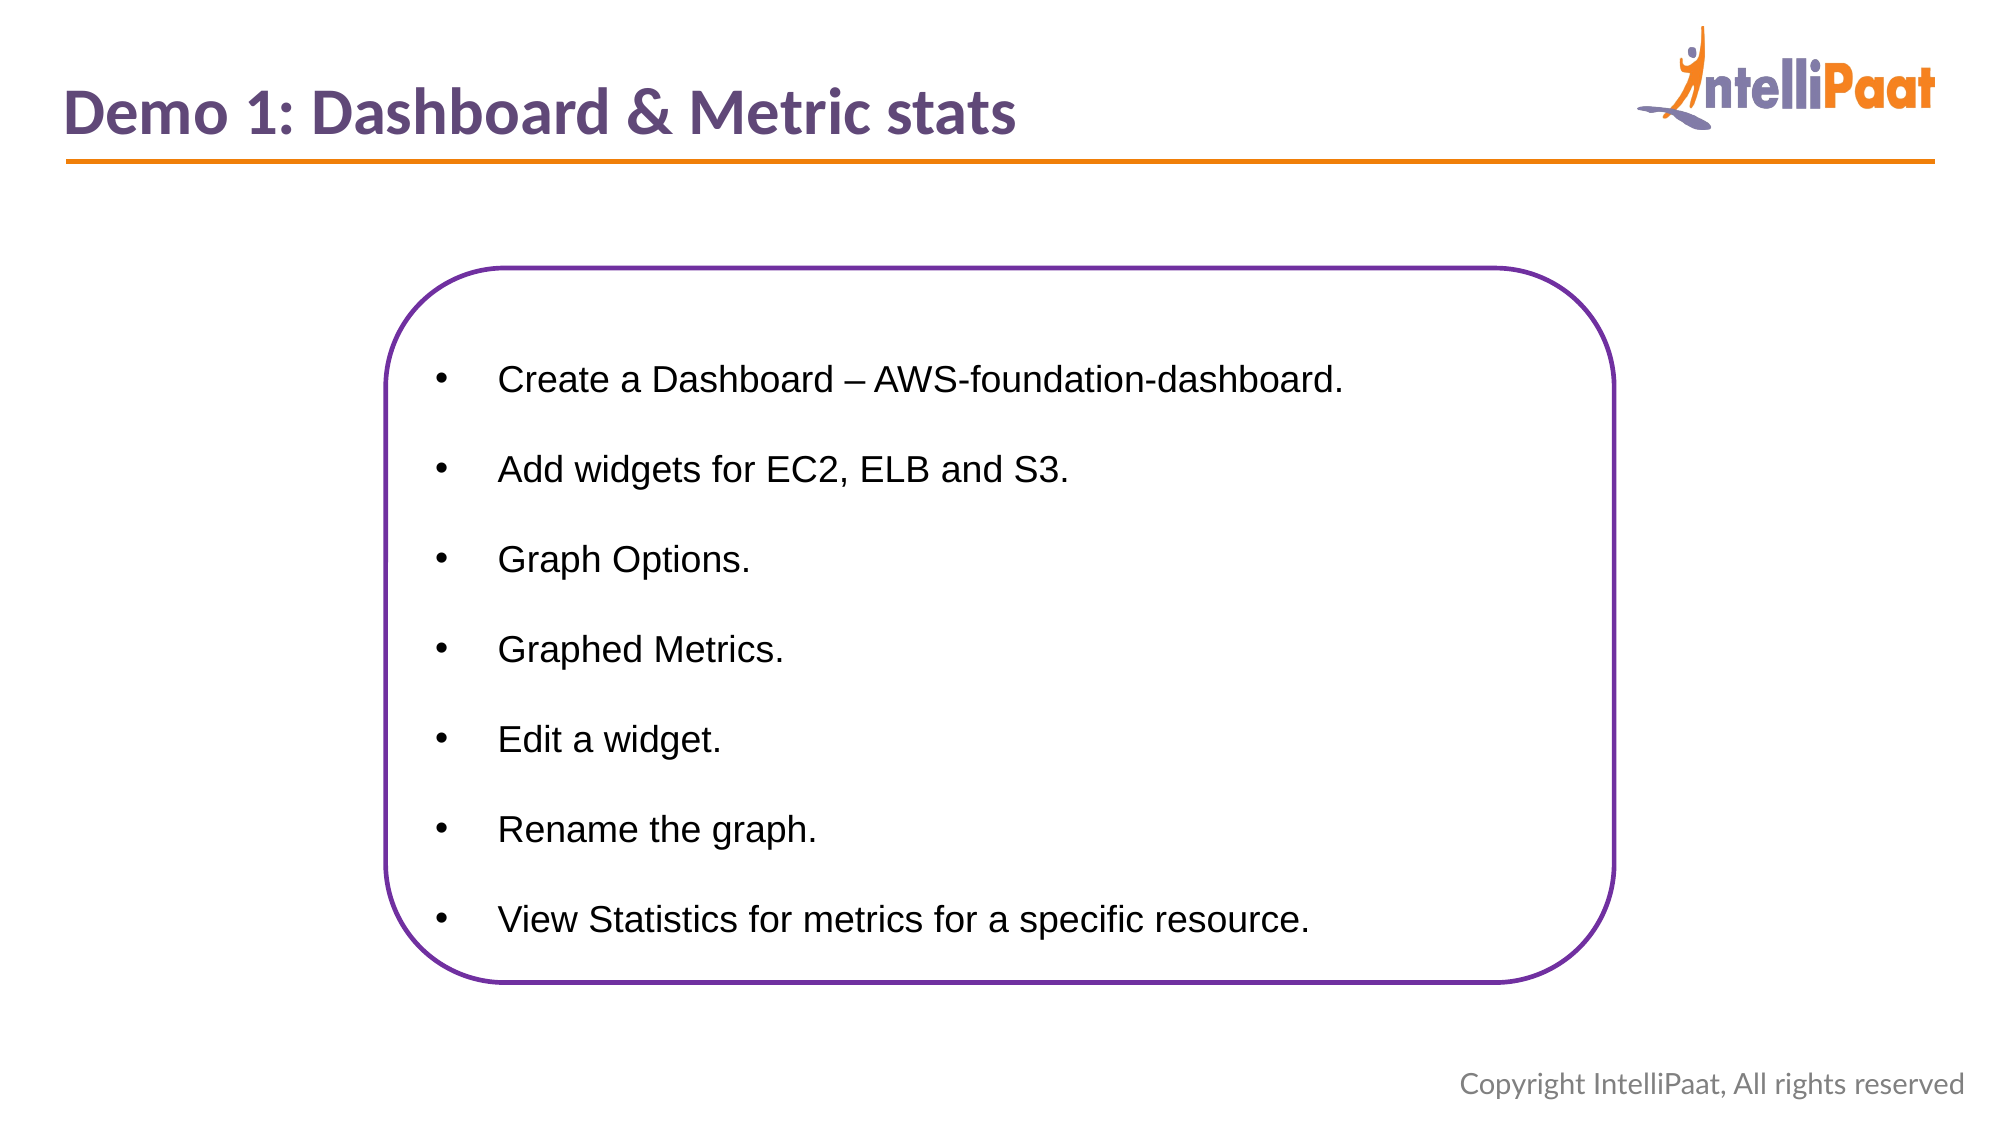

Demo 1: Dashboard & Metric stats
Create a Dashboard – AWS-foundation-dashboard.
Add widgets for EC2, ELB and S3.
Graph Options.
Graphed Metrics.
Edit a widget.
Rename the graph.
View Statistics for metrics for a specific resource.